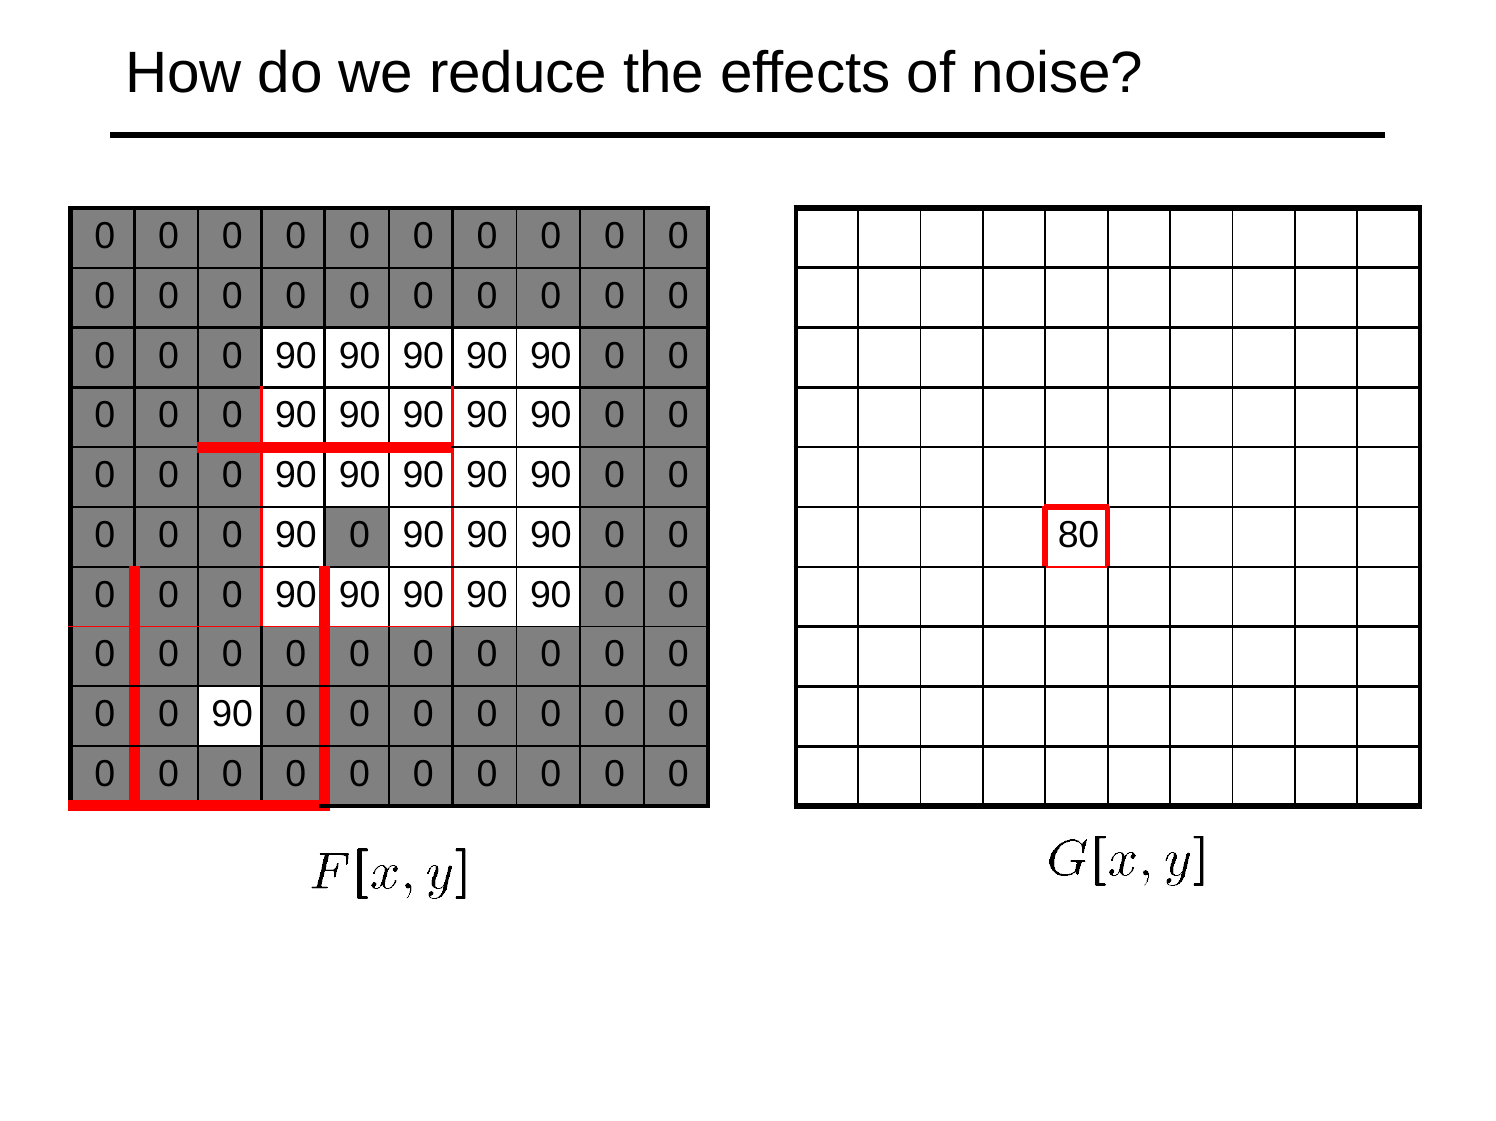

# How do we reduce the effects of noise?
| 0 | 0 | 0 | 0 | 0 | 0 | 0 | 0 | 0 | 0 |
| --- | --- | --- | --- | --- | --- | --- | --- | --- | --- |
| 0 | 0 | 0 | 0 | 0 | 0 | 0 | 0 | 0 | 0 |
| 0 | 0 | 0 | 90 | 90 | 90 | 90 | 90 | 0 | 0 |
| 0 | 0 | 0 | 90 | 90 | 90 | 90 | 90 | 0 | 0 |
| 0 | 0 | 0 | 90 | 90 | 90 | 90 | 90 | 0 | 0 |
| 0 | 0 | 0 | 90 | 0 | 90 | 90 | 90 | 0 | 0 |
| 0 | 0 | 0 | 90 | 90 | 90 | 90 | 90 | 0 | 0 |
| 0 | 0 | 0 | 0 | 0 | 0 | 0 | 0 | 0 | 0 |
| 0 | 0 | 90 | 0 | 0 | 0 | 0 | 0 | 0 | 0 |
| 0 | 0 | 0 | 0 | 0 | 0 | 0 | 0 | 0 | 0 |
|  |  |  |  |  |  |  |  |  |  |
| --- | --- | --- | --- | --- | --- | --- | --- | --- | --- |
|  |  |  |  |  |  |  |  |  |  |
|  |  |  |  |  |  |  |  |  |  |
|  |  |  |  |  |  |  |  |  |  |
|  |  |  |  |  |  |  |  |  |  |
|  |  |  |  | 80 |  |  |  |  |  |
|  |  |  |  |  |  |  |  |  |  |
|  |  |  |  |  |  |  |  |  |  |
|  |  |  |  |  |  |  |  |  |  |
|  |  |  |  |  |  |  |  |  |  |